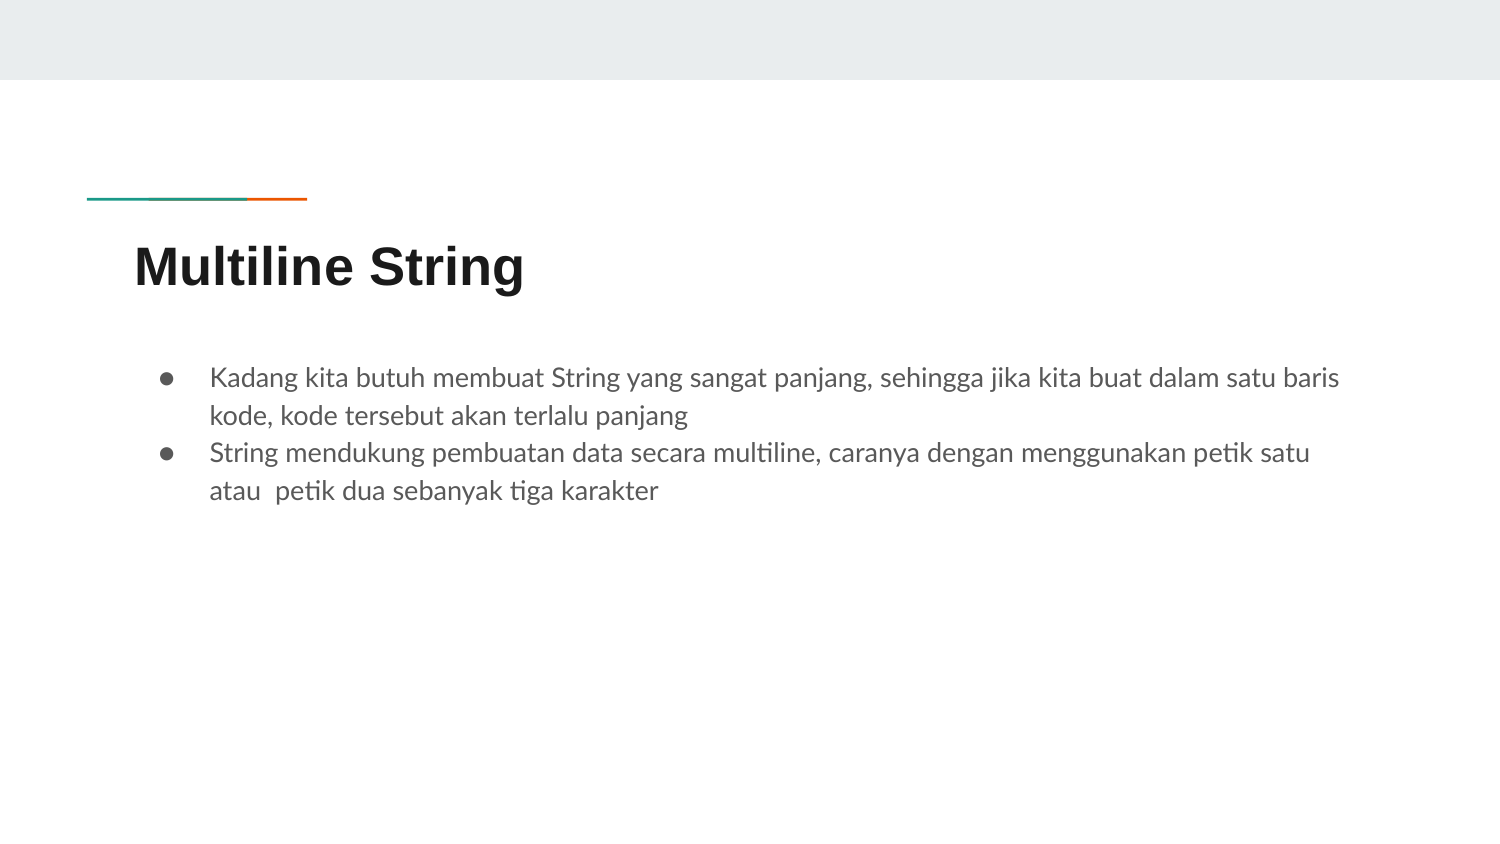

# Multiline String
Kadang kita butuh membuat String yang sangat panjang, sehingga jika kita buat dalam satu baris kode, kode tersebut akan terlalu panjang
String mendukung pembuatan data secara multiline, caranya dengan menggunakan petik satu  atau  petik dua sebanyak tiga karakter